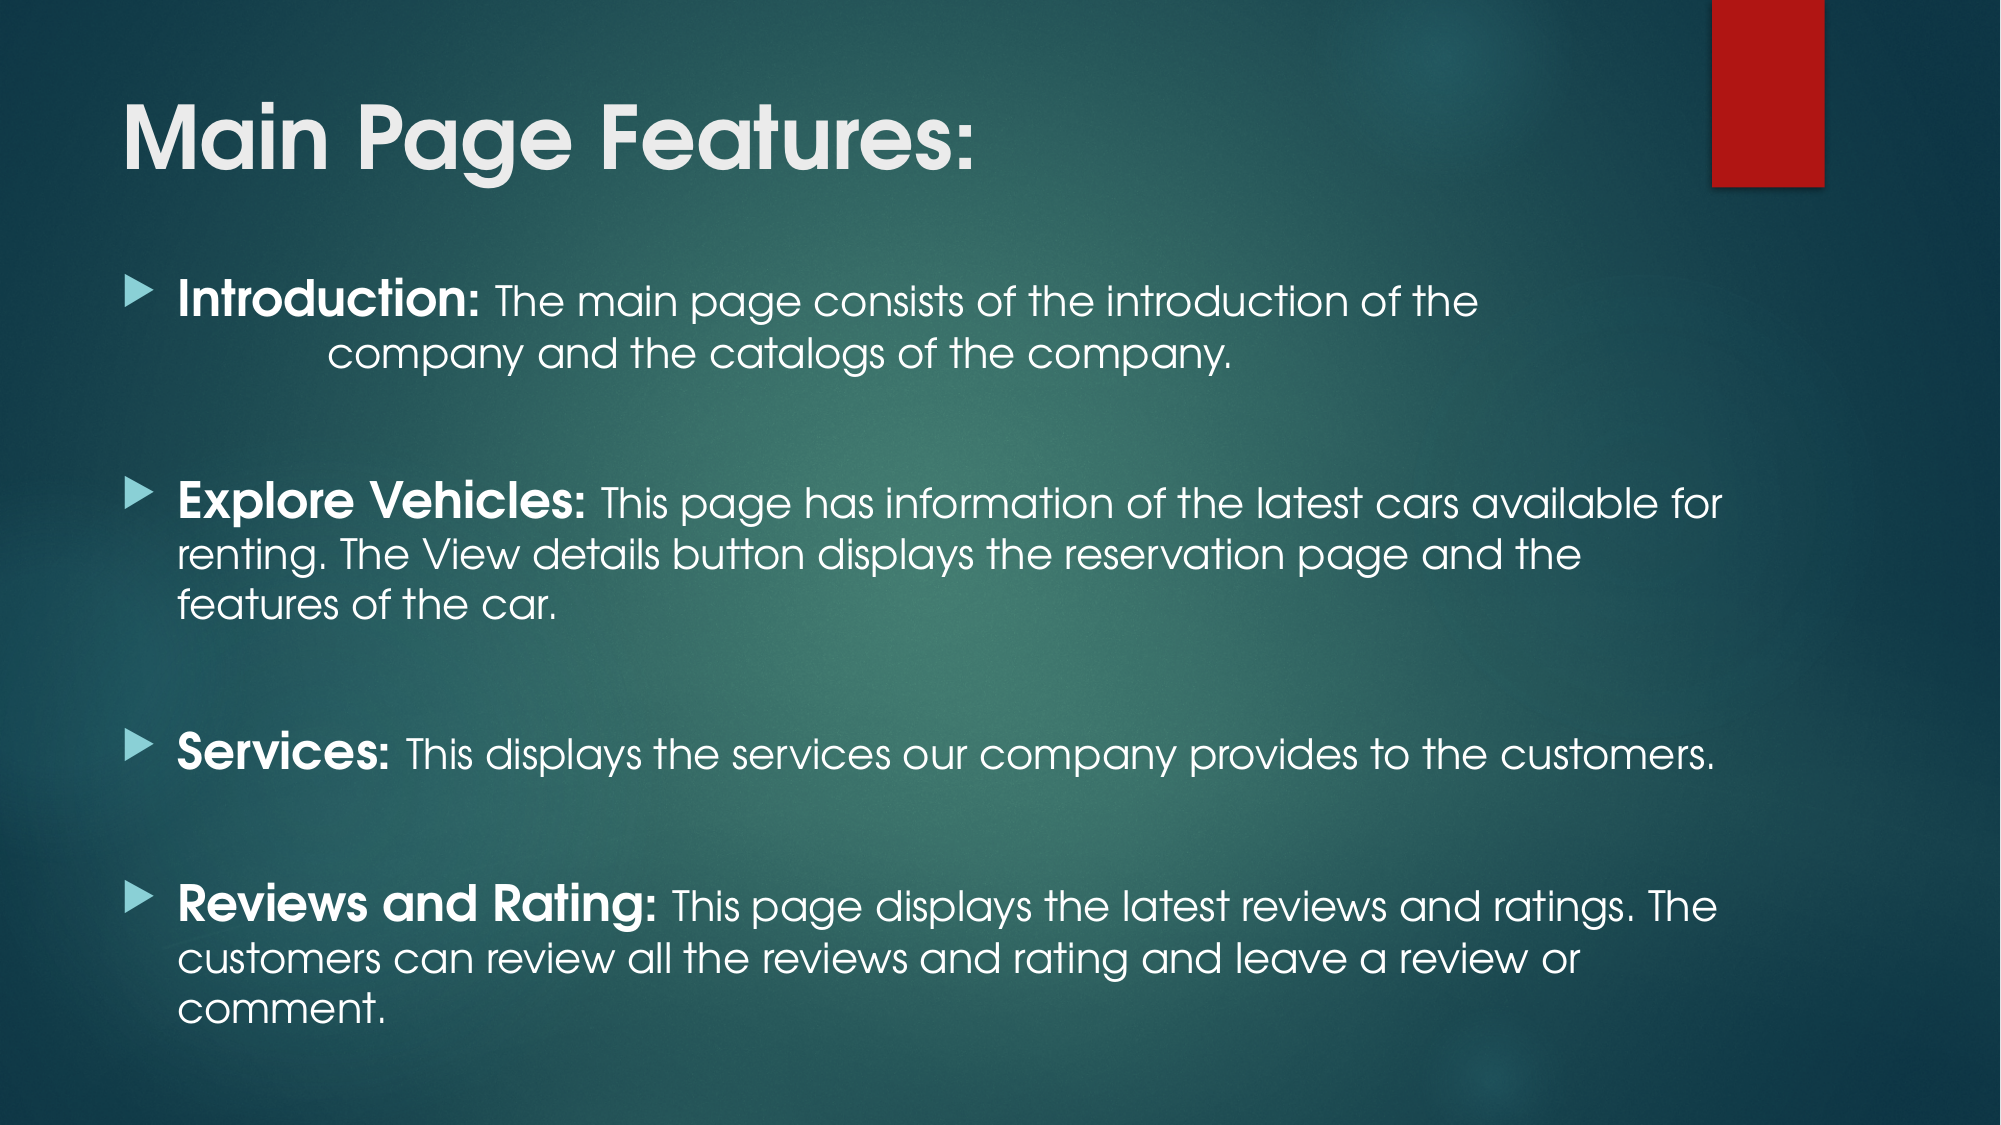

# Main Page Features:
Introduction: The main page consists of the introduction of the    			company and the catalogs of the company.

Explore Vehicles: This page has information of the latest cars available for renting. The View details button displays the reservation page and the features of the car.

Services: This displays the services our company provides to the customers.

Reviews and Rating: This page displays the latest reviews and ratings. The customers can review all the reviews and rating and leave a review or comment.